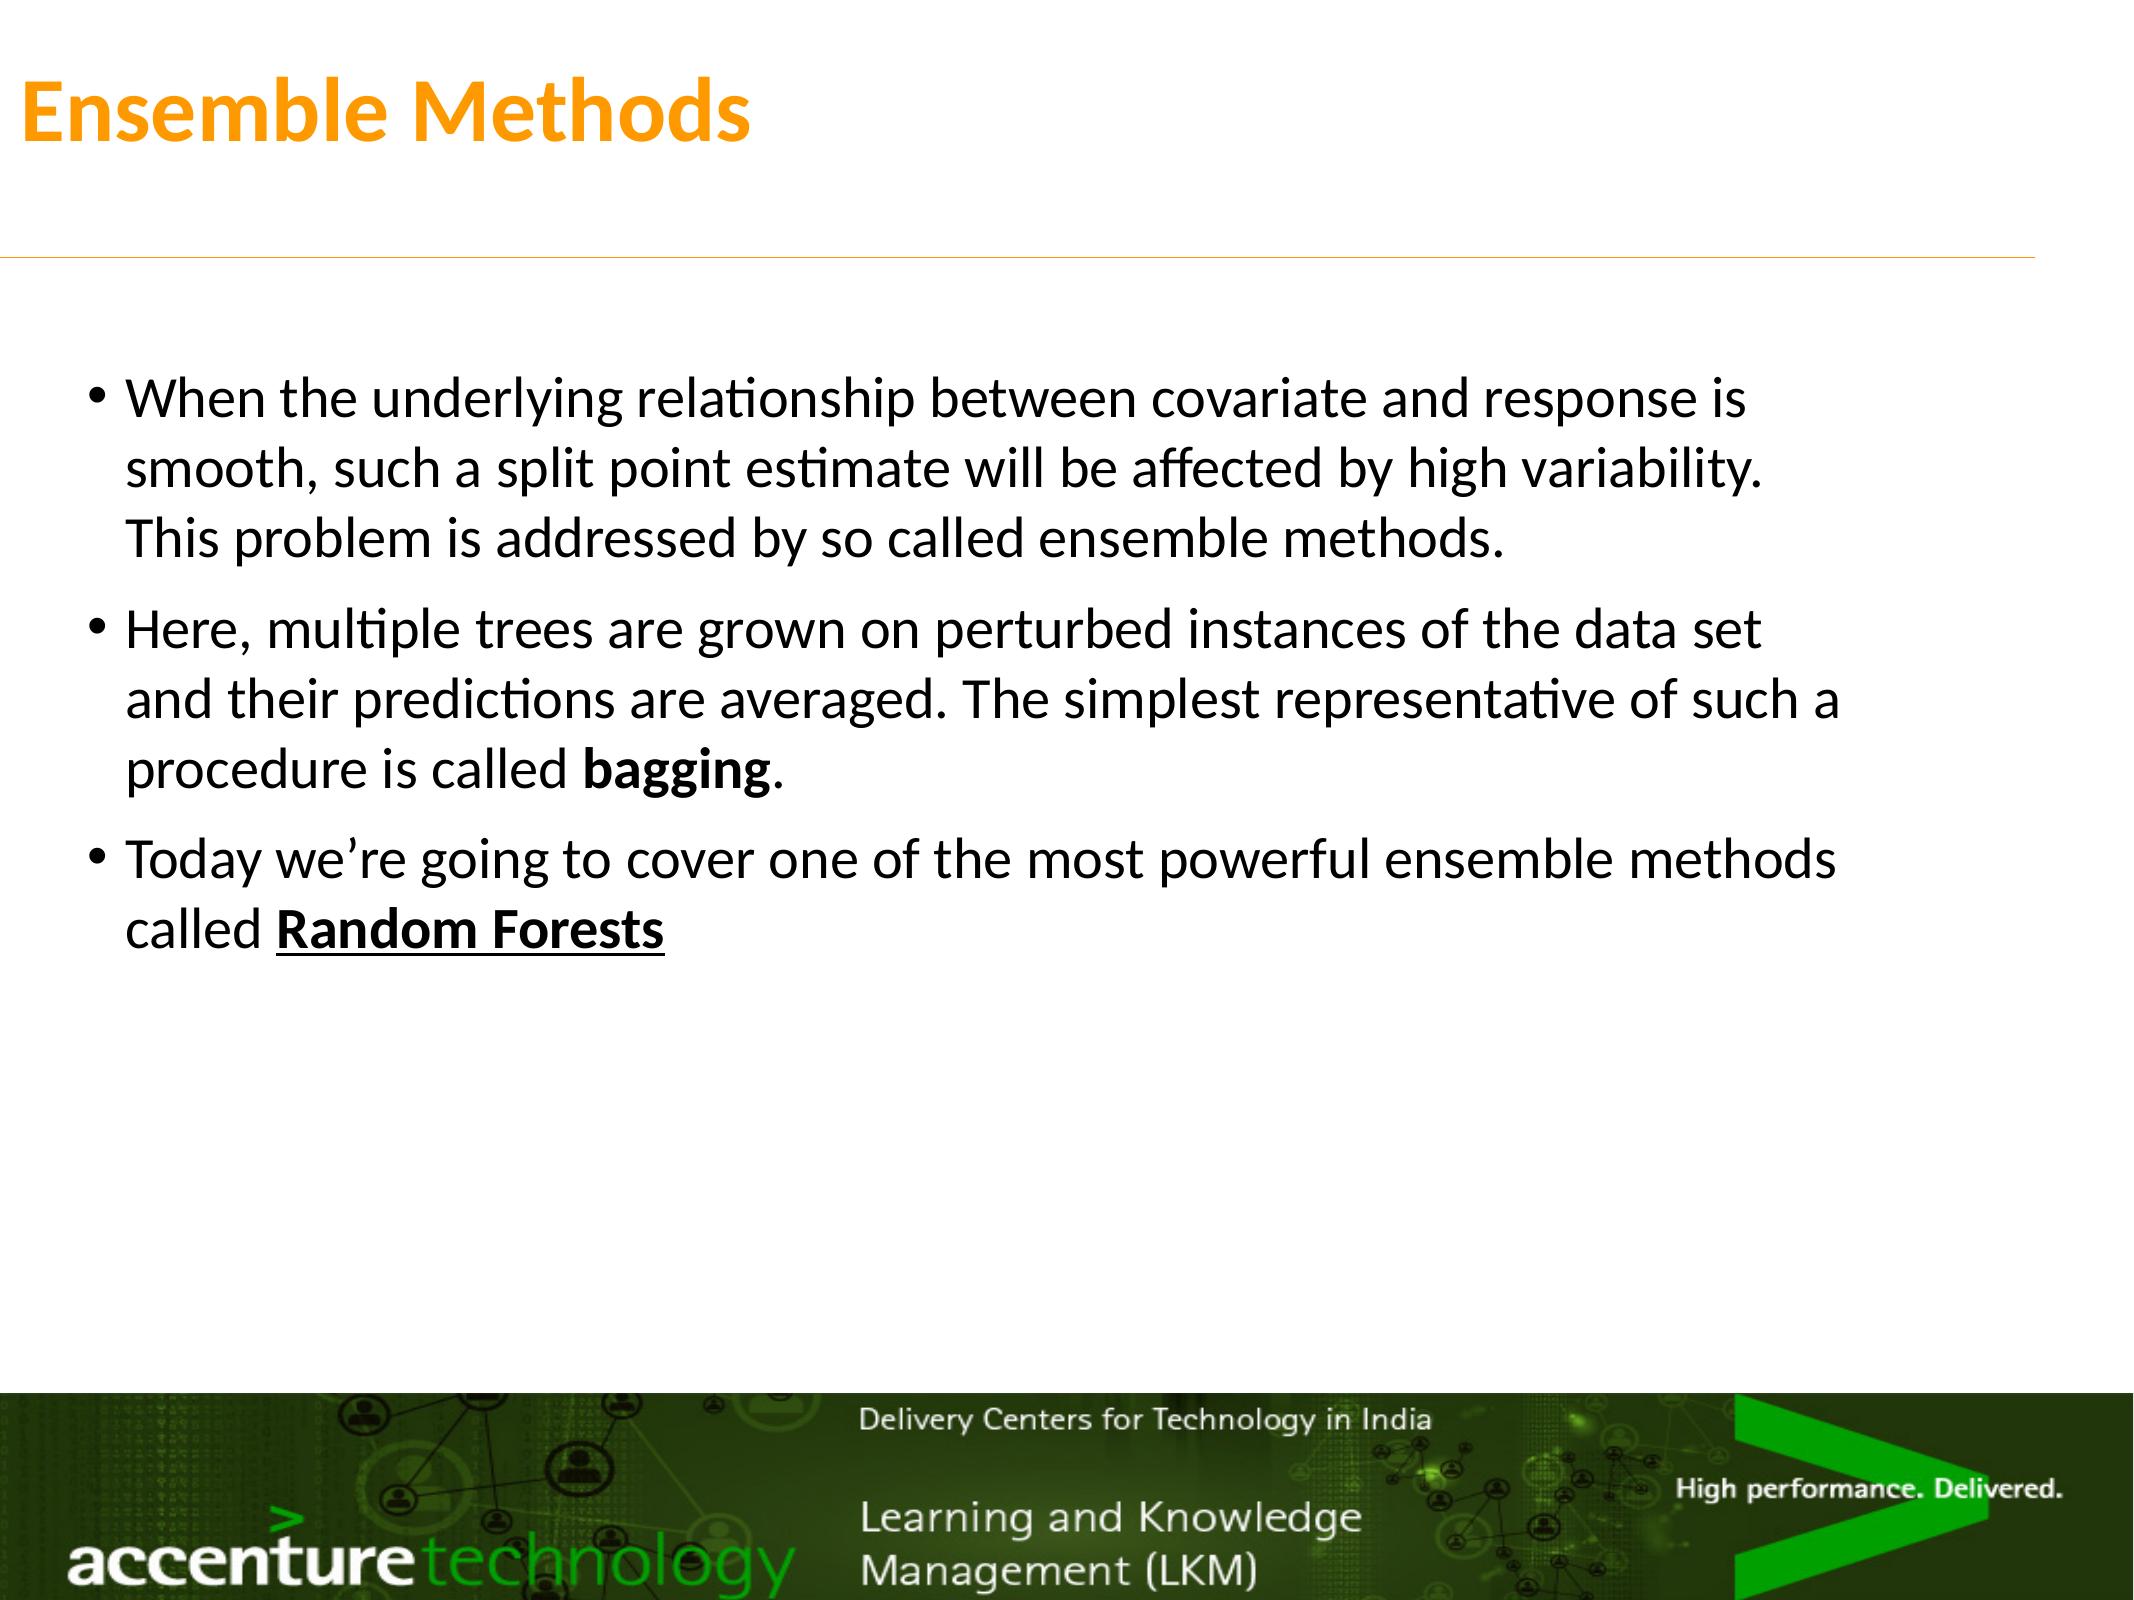

# Ensemble Methods
When the underlying relationship between covariate and response is smooth, such a split point estimate will be affected by high variability. This problem is addressed by so called ensemble methods.
Here, multiple trees are grown on perturbed instances of the data set and their predictions are averaged. The simplest representative of such a procedure is called bagging.
Today we’re going to cover one of the most powerful ensemble methods called Random Forests